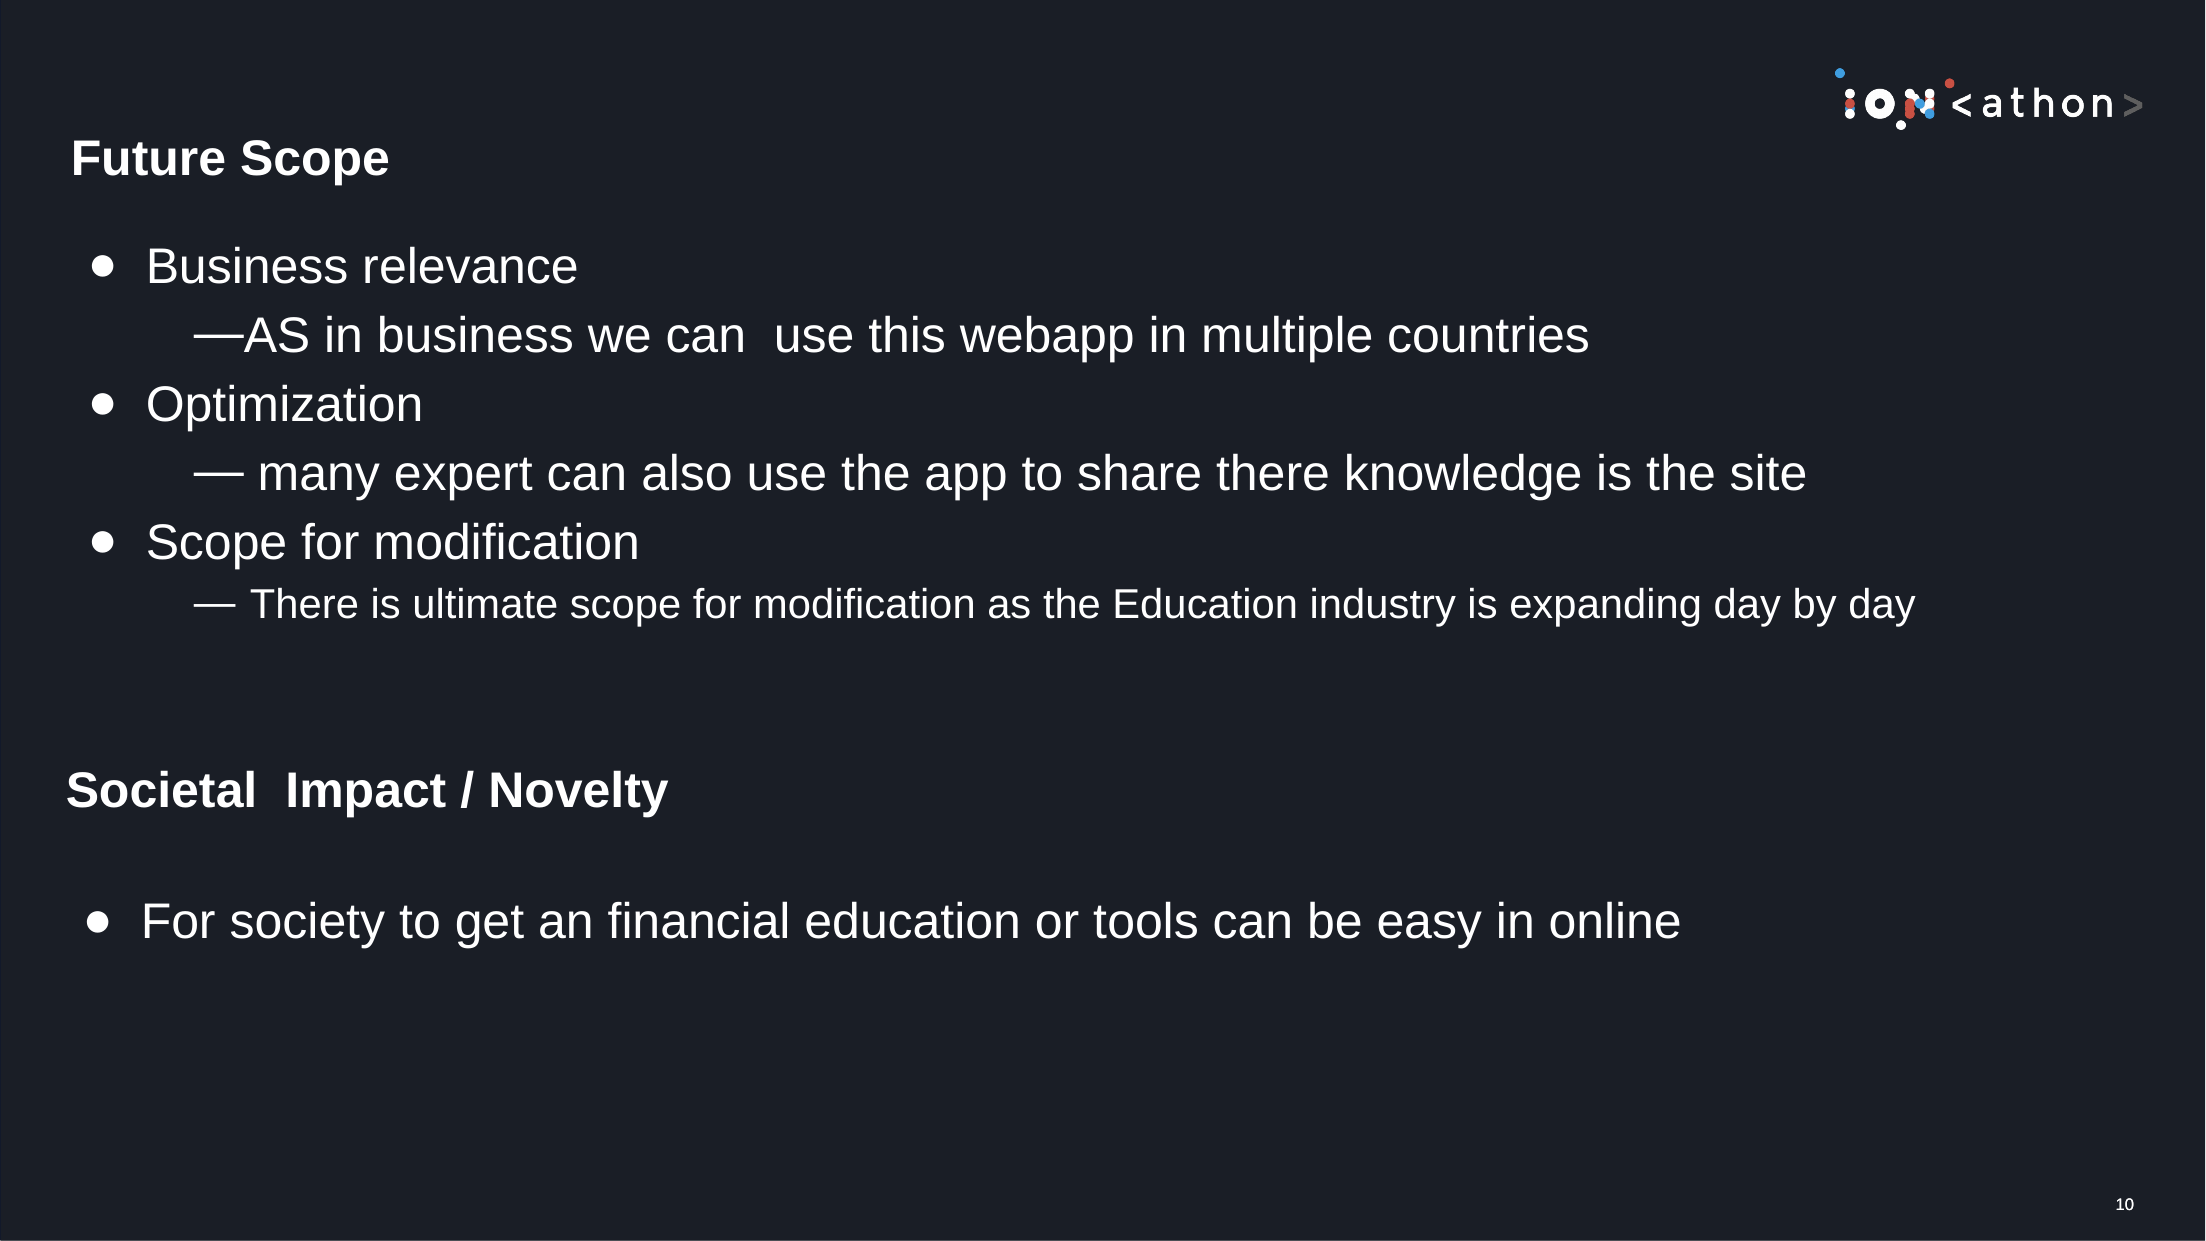

# Future Scope
Business relevance
AS in business we can  use this webapp in multiple countries
Optimization
 many expert can also use the app to share there knowledge is the site
Scope for modification
There is ultimate scope for modification as the Education industry is expanding day by day
Societal  Impact / Novelty
For society to get an financial education or tools can be easy in online